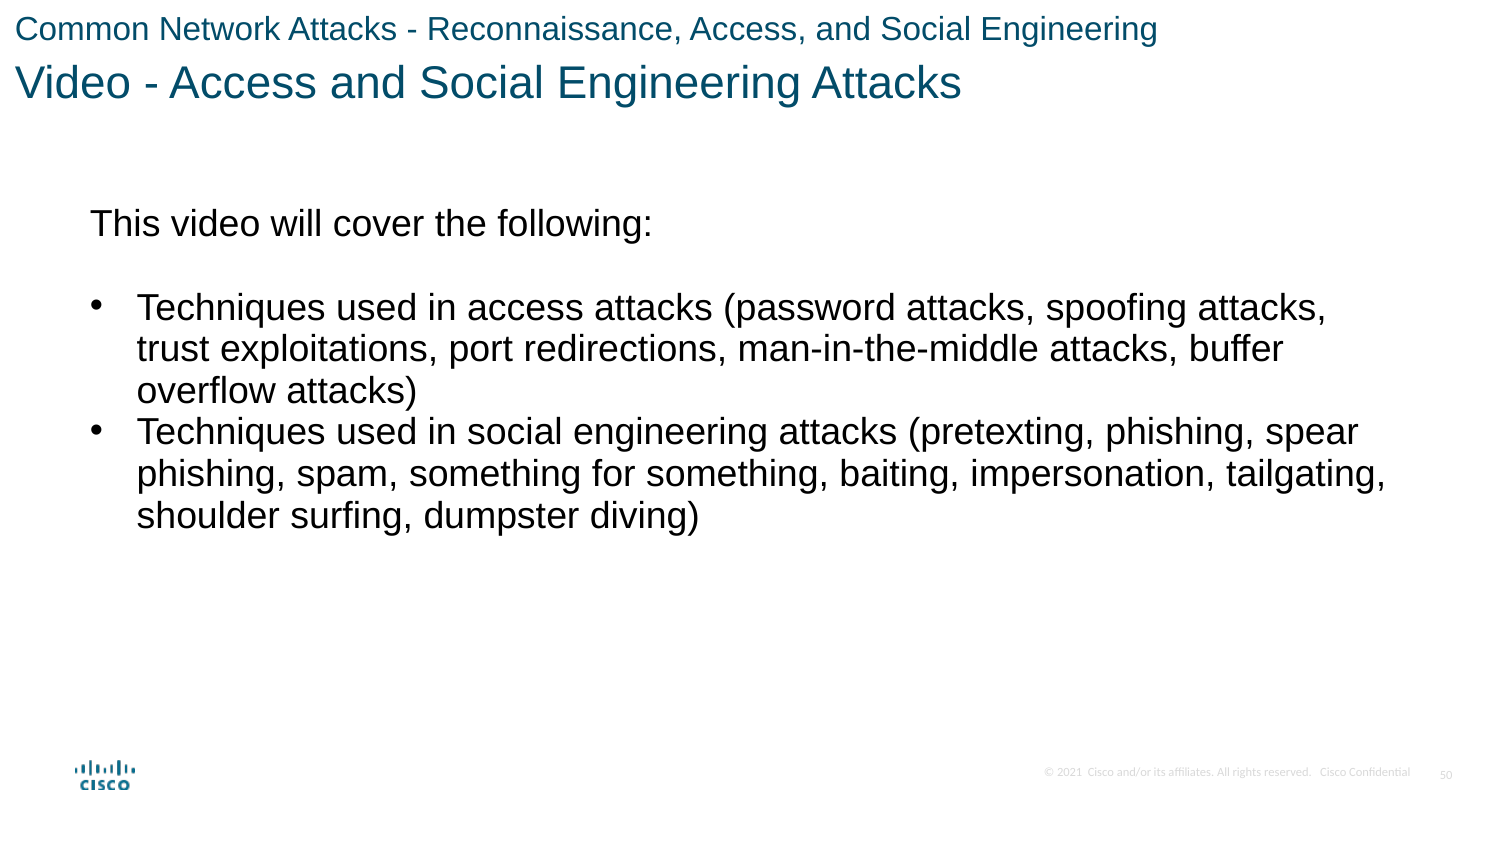

# Common Network Attacks - Reconnaissance, Access, and Social Engineering
Video - Access and Social Engineering Attacks
This video will cover the following:

Techniques used in access attacks (password attacks, spoofing attacks, trust exploitations, port redirections, man-in-the-middle attacks, buffer overflow attacks)
Techniques used in social engineering attacks (pretexting, phishing, spear phishing, spam, something for something, baiting, impersonation, tailgating, shoulder surfing, dumpster diving)
50